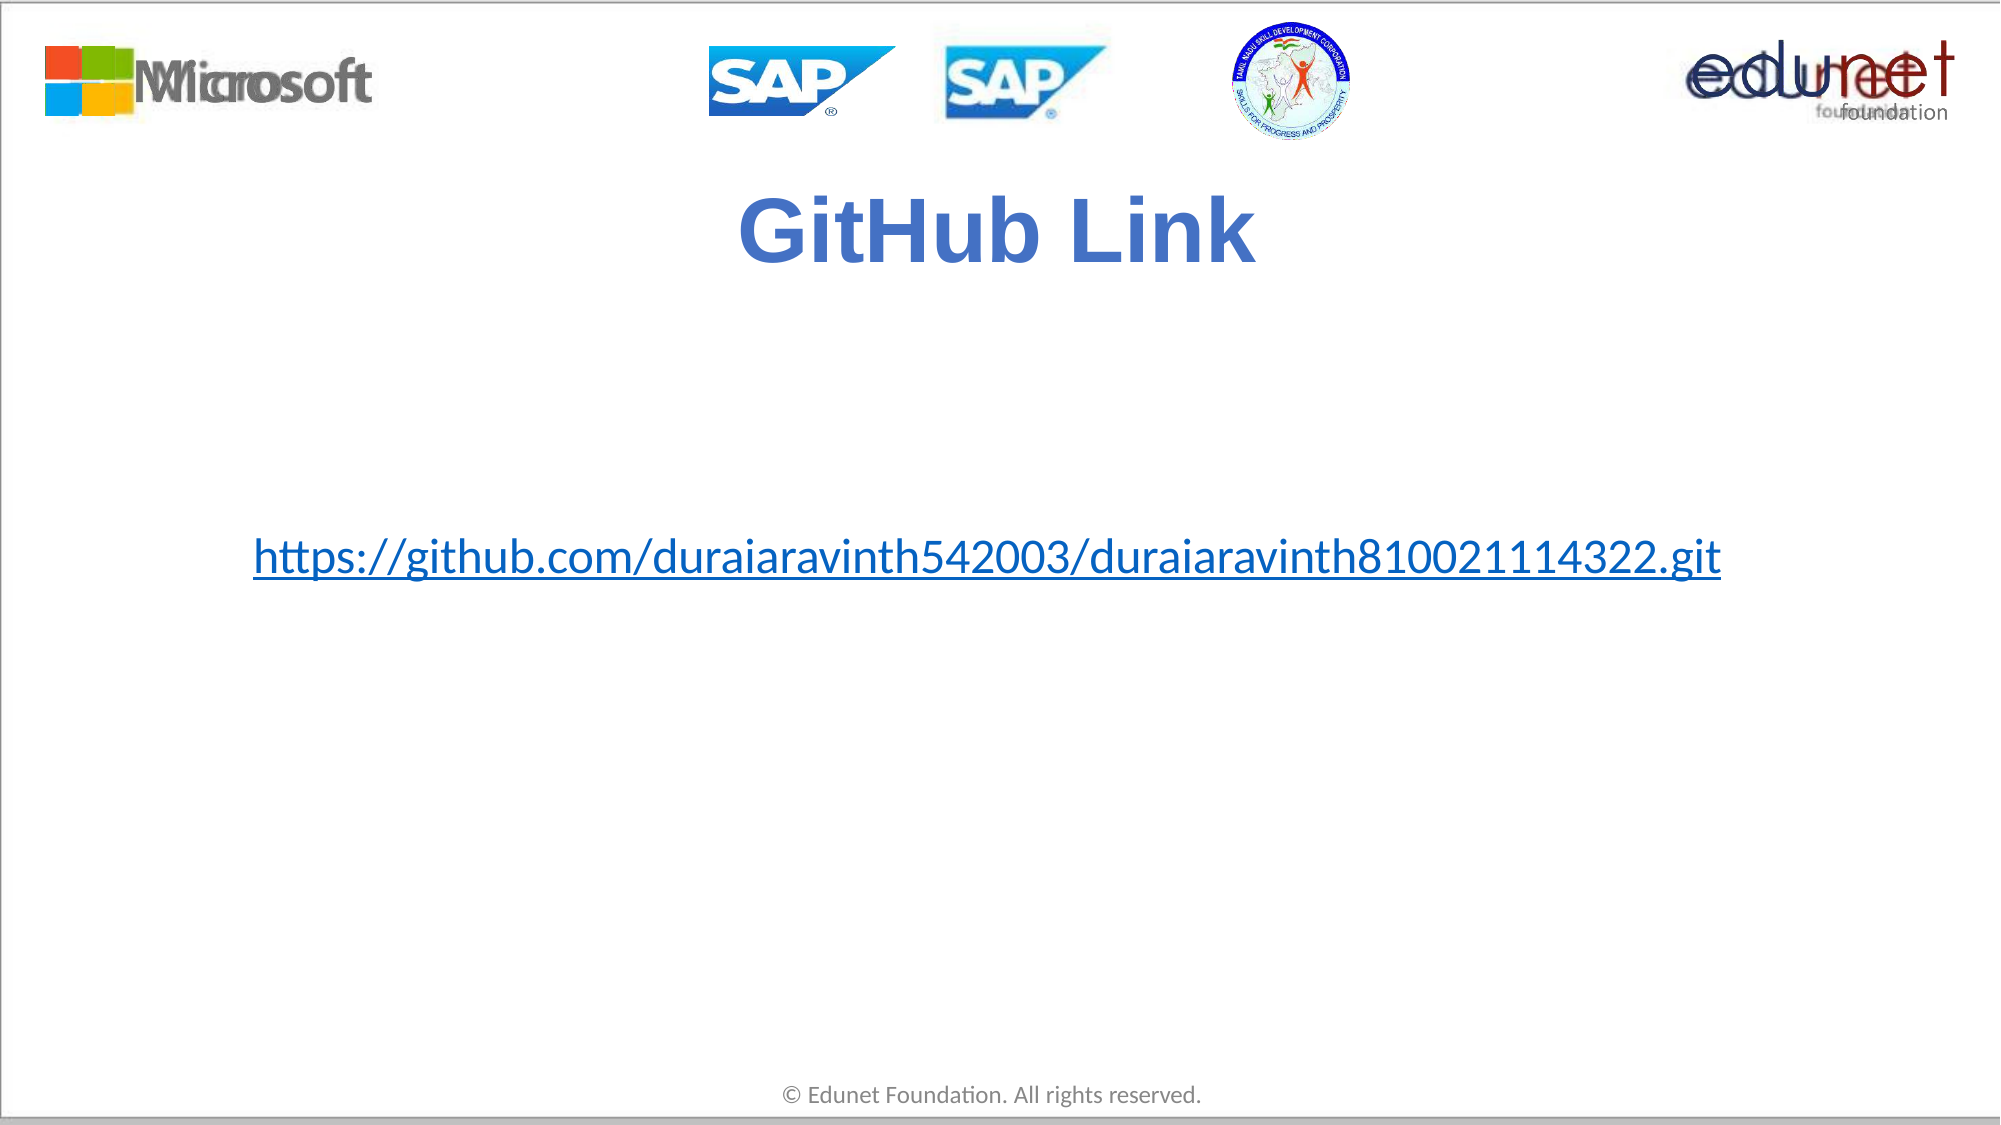

# GitHub Link
https://github.com/duraiaravinth542003/duraiaravinth810021114322.git
© Edunet Foundation. All rights reserved.